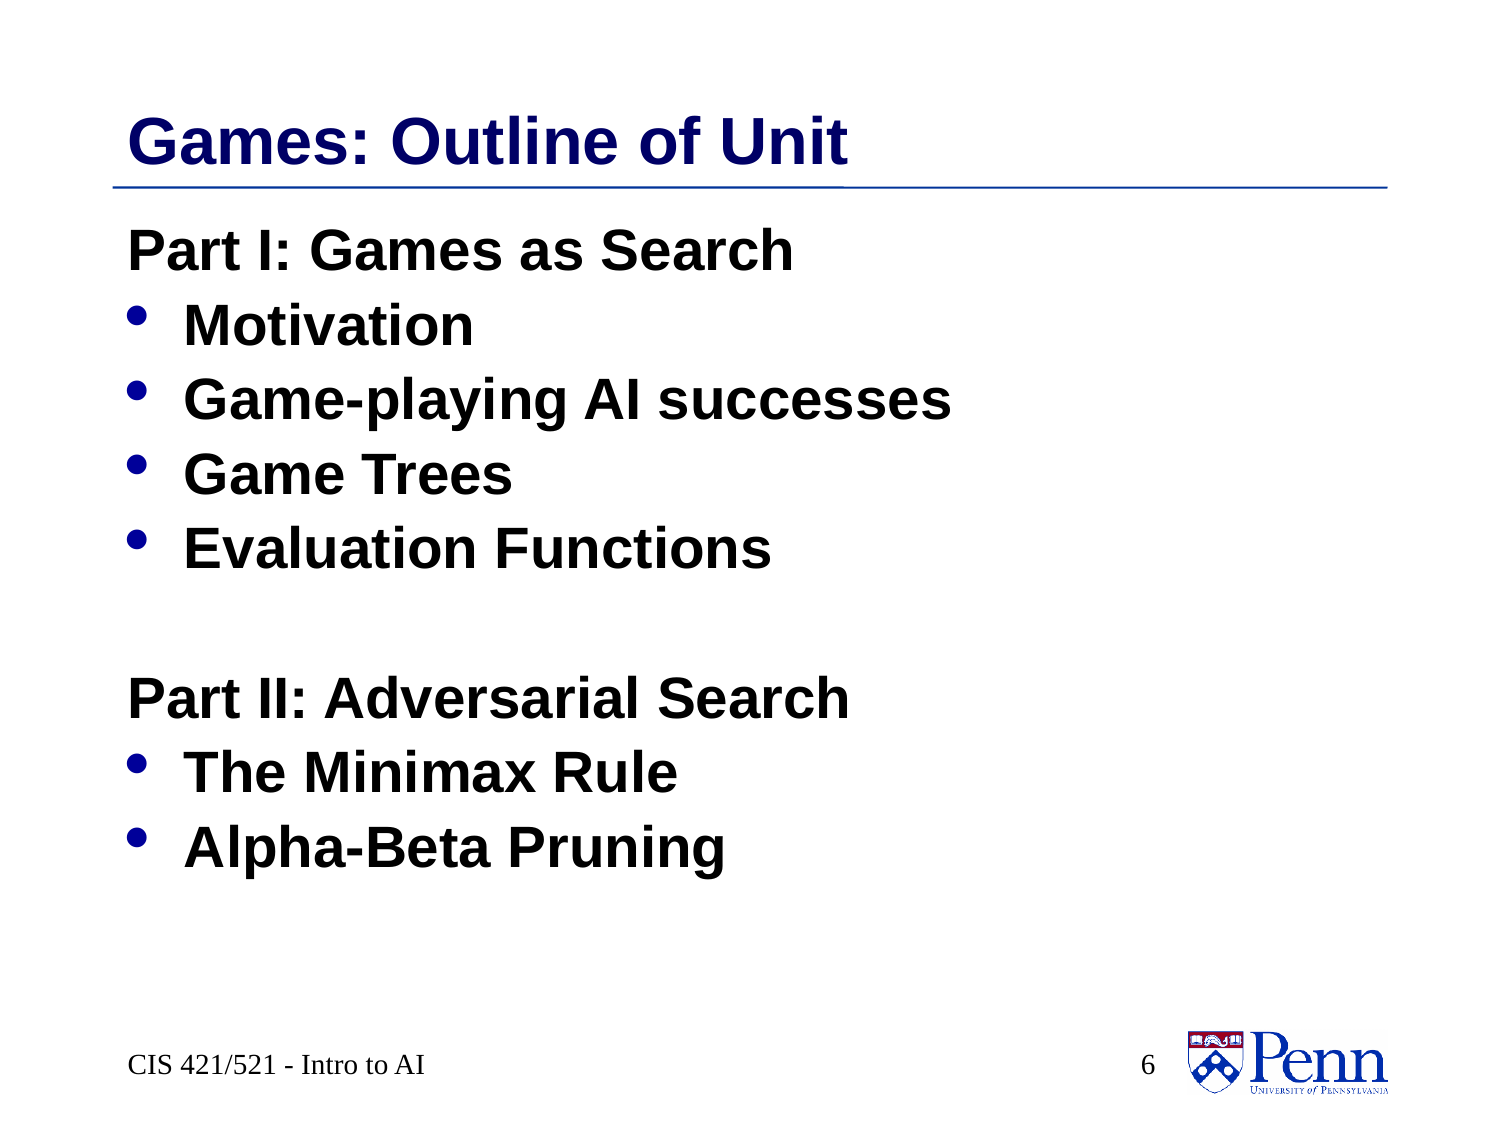

# Games: Outline of Unit
Part I: Games as Search
Motivation
Game-playing AI successes
Game Trees
Evaluation Functions

Part II: Adversarial Search
The Minimax Rule
Alpha-Beta Pruning

CIS 421/521 - Intro to AI
       6